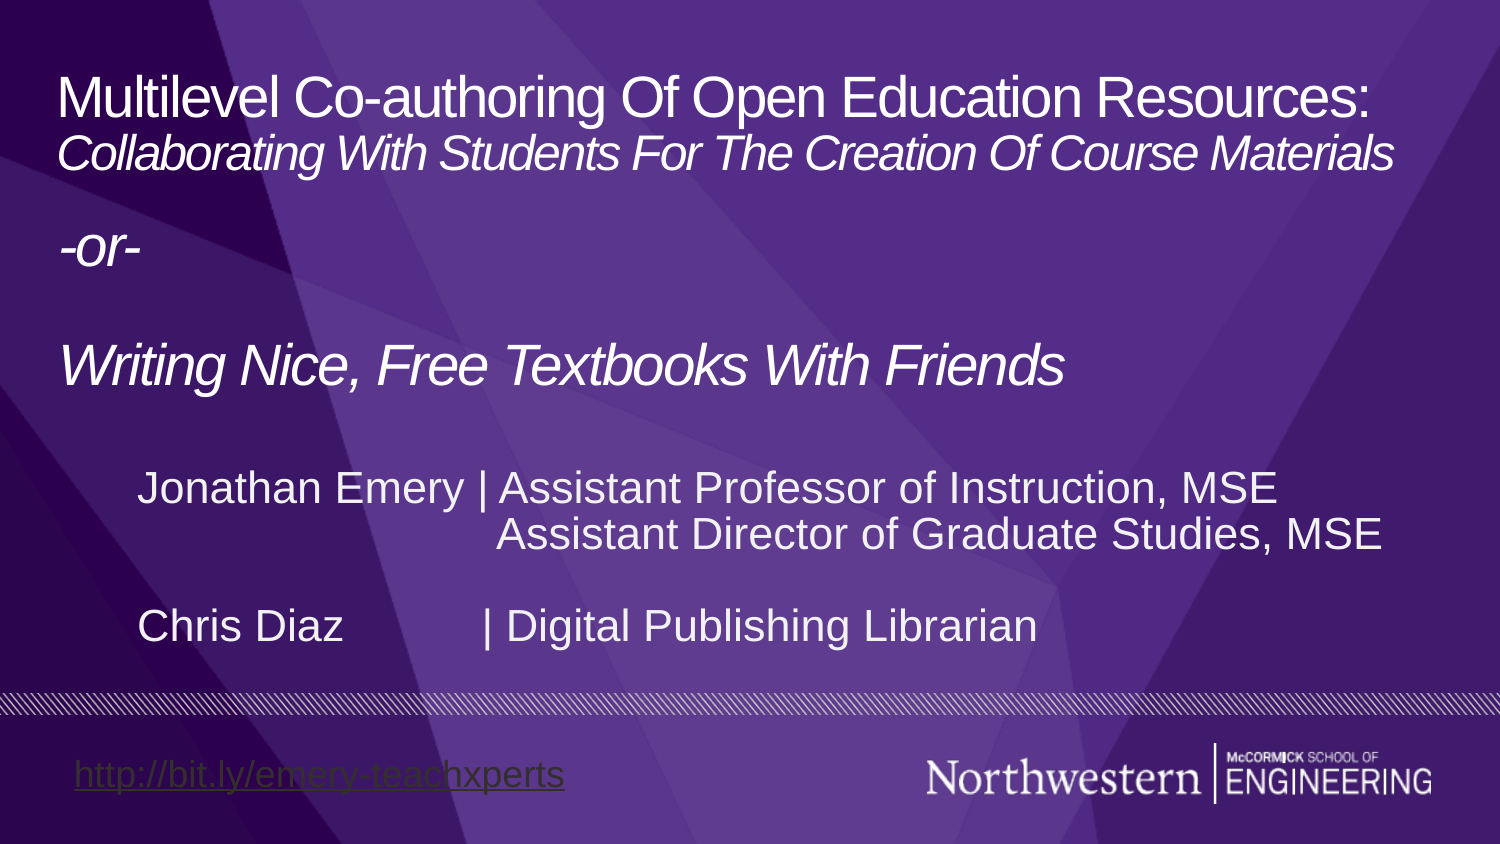

# Multilevel Co-authoring Of Open Education Resources: Collaborating With Students For The Creation Of Course Materials
-or-
Writing Nice, Free Textbooks With Friends
Jonathan Emery | Assistant Professor of Instruction, MSE
                             Assistant Director of Graduate Studies, MSE

Chris Diaz           | Digital Publishing Librarian
http://bit.ly/emery-teachxperts